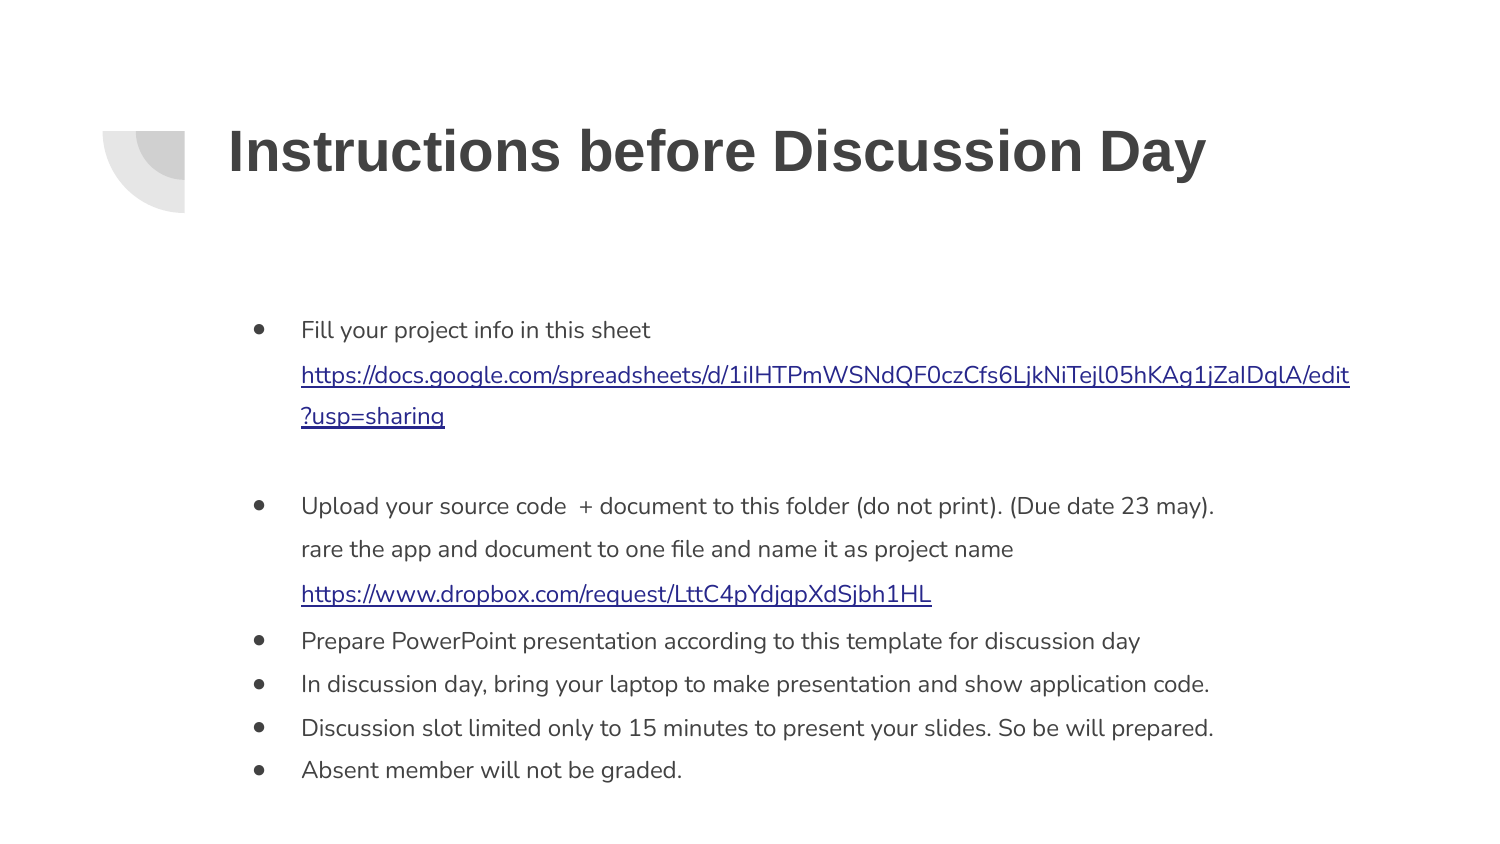

# Instructions before Discussion Day
Fill your project info in this sheet https://docs.google.com/spreadsheets/d/1iIHTPmWSNdQF0czCfs6LjkNiTejl05hKAg1jZaIDqlA/edit?usp=sharing
Upload your source code  + document to this folder (do not print). (Due date 23 may).
rare the app and document to one file and name it as project name https://www.dropbox.com/request/LttC4pYdjqpXdSjbh1HL
Prepare PowerPoint presentation according to this template for discussion day
In discussion day, bring your laptop to make presentation and show application code.
Discussion slot limited only to 15 minutes to present your slides. So be will prepared.
Absent member will not be graded.